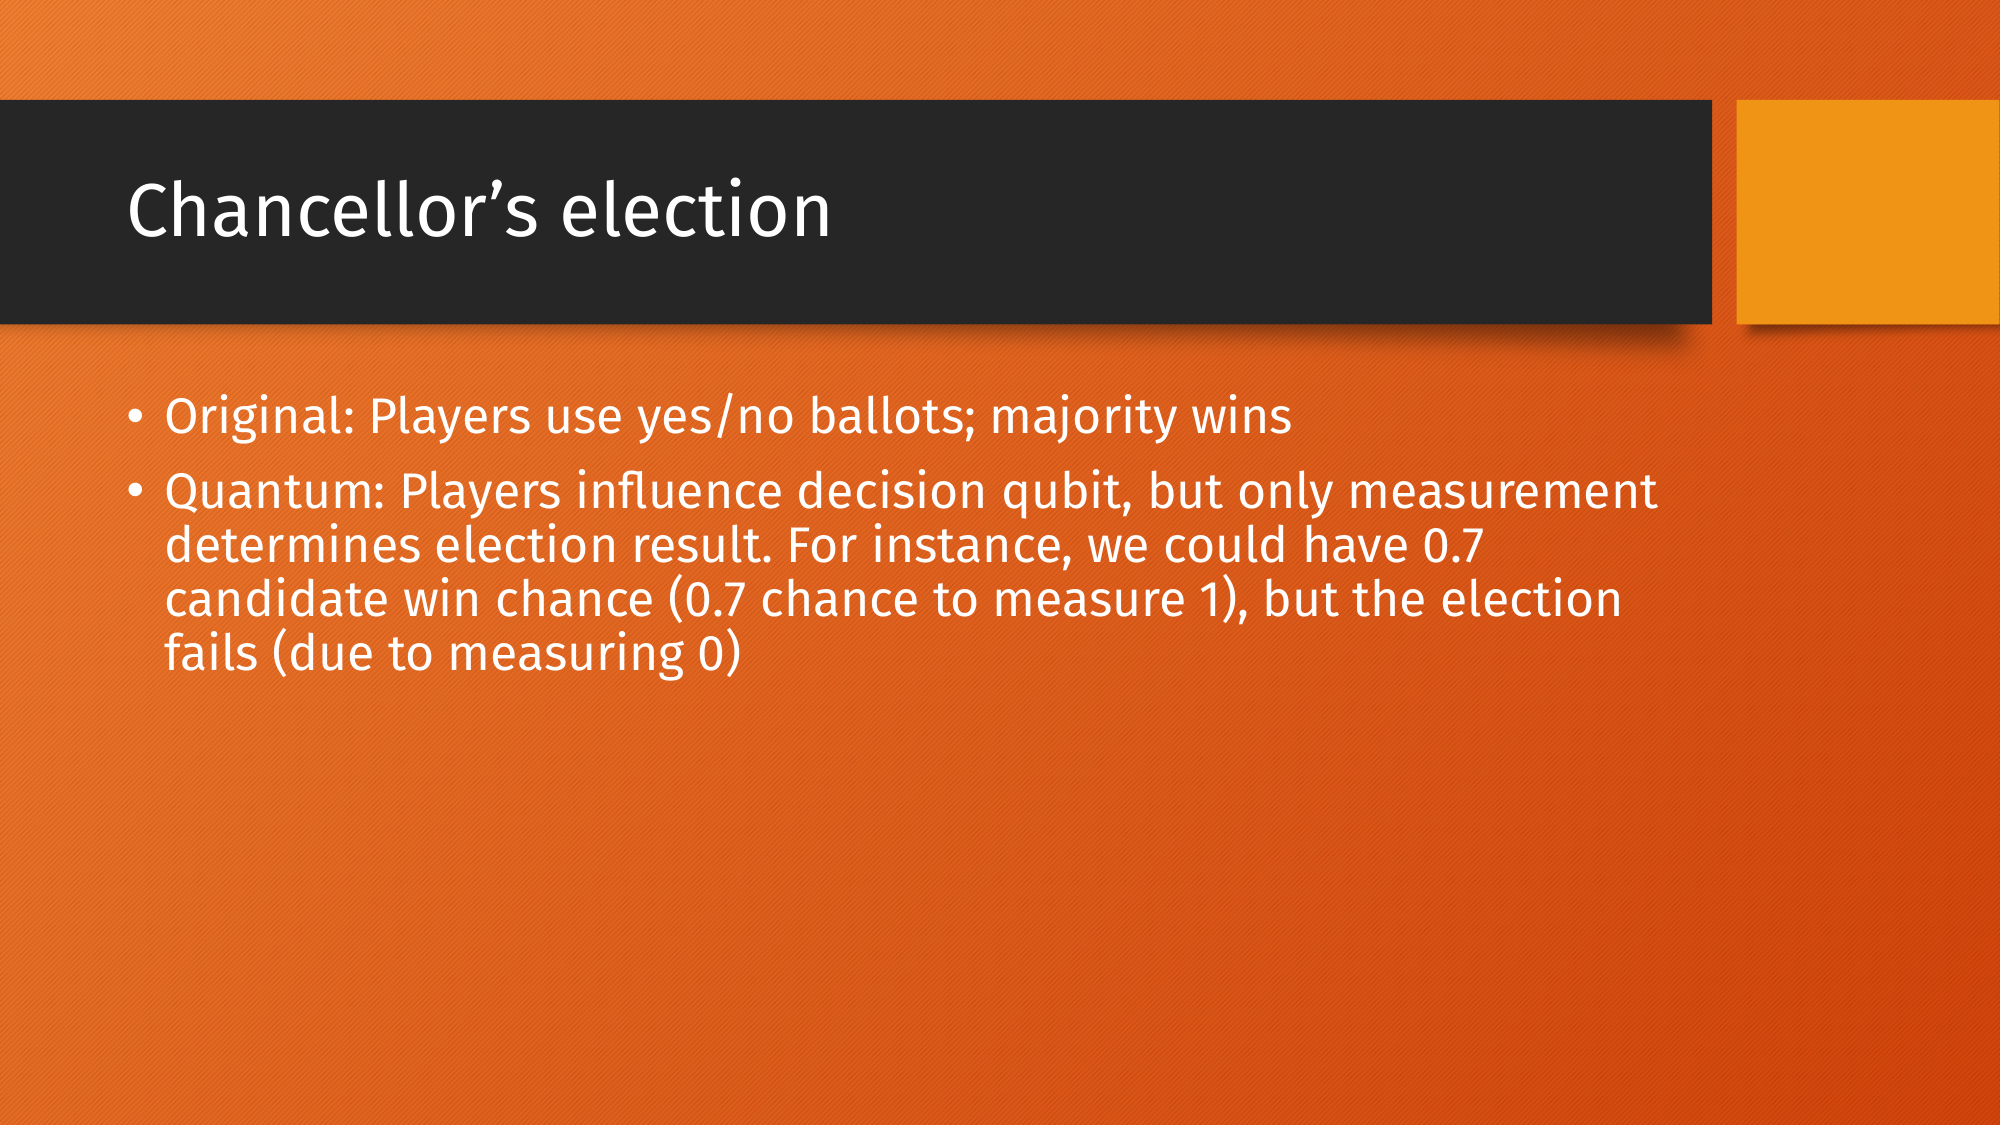

# Chancellor’s election
Original: Players use yes/no ballots; majority wins
Quantum: Players influence decision qubit, but only measurement determines election result. For instance, we could have 0.7 candidate win chance (0.7 chance to measure 1), but the election fails (due to measuring 0)